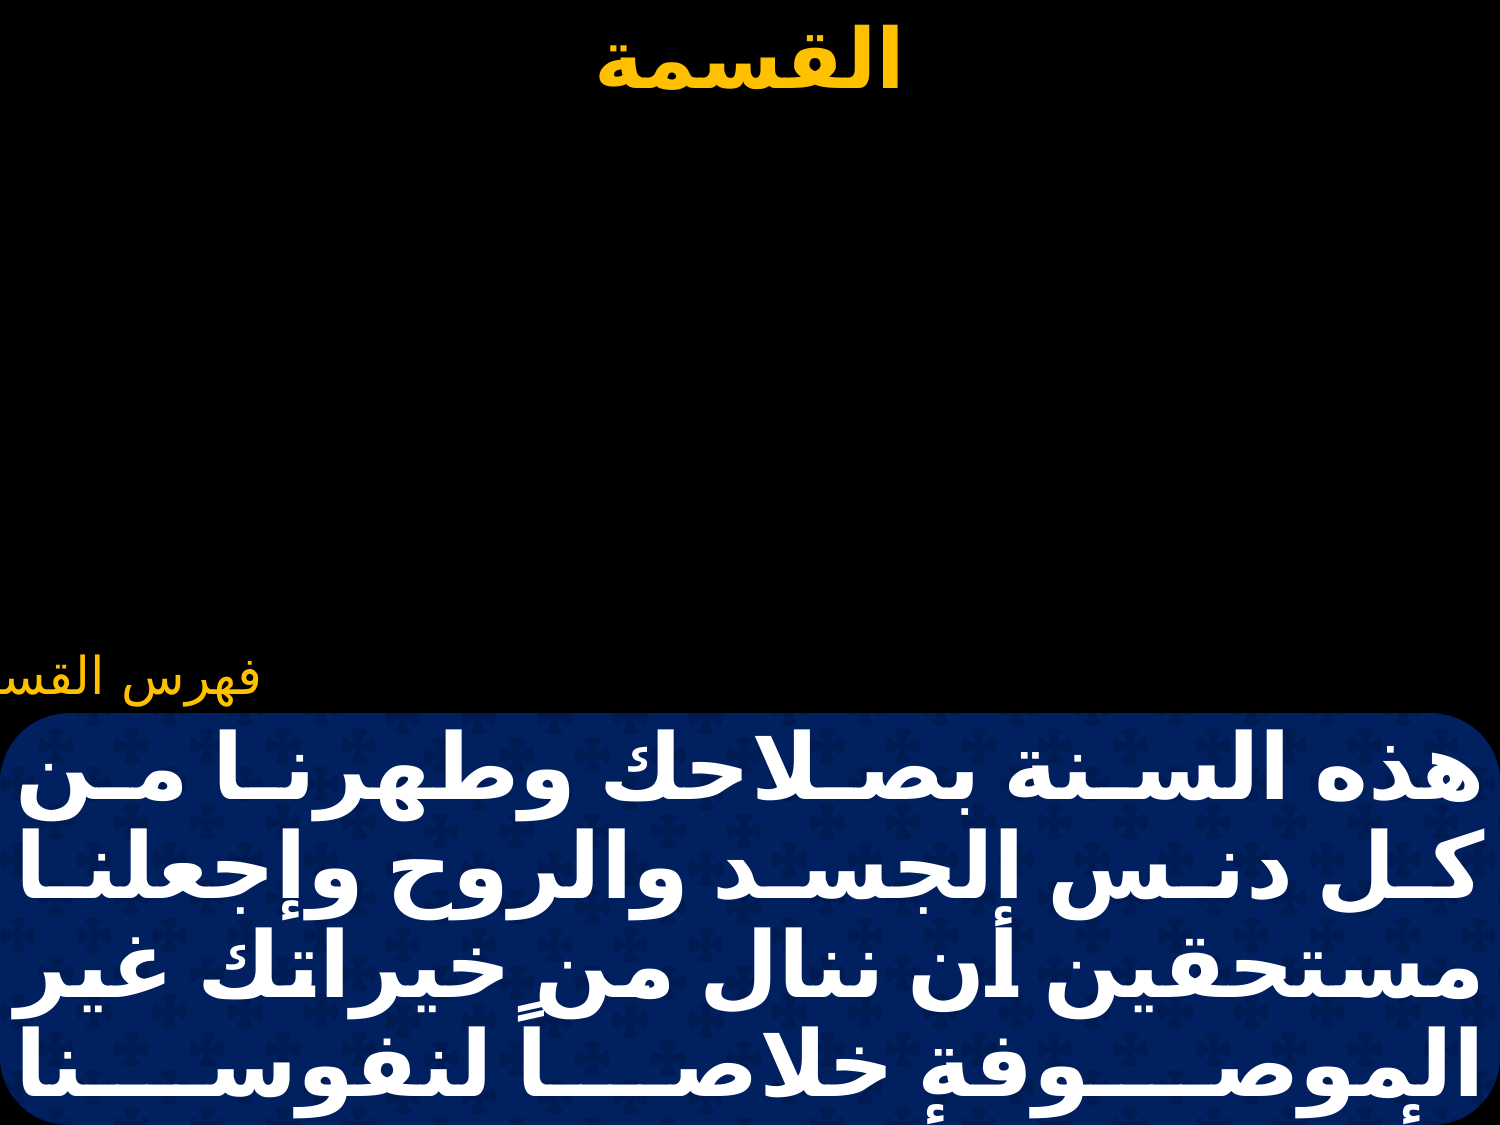

هذه السنة بصلاحك وطهرنا من كل دنس الجسد والروح وإجعلنا مستحقين أن ننال من خيراتك غير الموصوفة خلاصاً لنفوسنا وأجسادنا وأرواحنا لكي بقلب طاهر ونفس مستنيرة نجسر بدالة بغير خوف